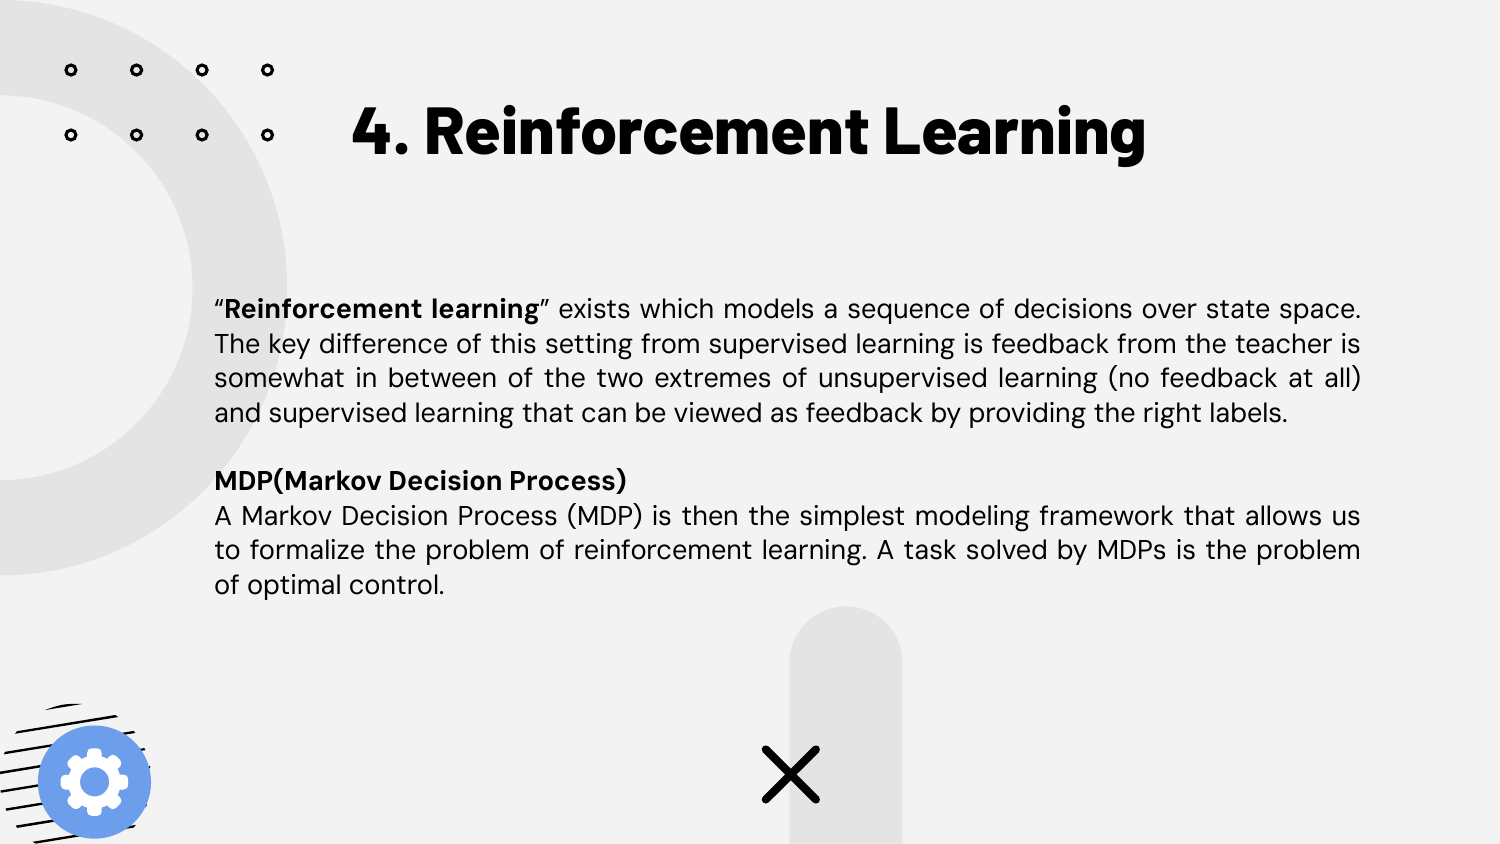

# 4. Reinforcement Learning
“Reinforcement learning” exists which models a sequence of decisions over state space. The key difference of this setting from supervised learning is feedback from the teacher is somewhat in between of the two extremes of unsupervised learning (no feedback at all) and supervised learning that can be viewed as feedback by providing the right labels.

MDP(Markov Decision Process)
A Markov Decision Process (MDP) is then the simplest modeling framework that allows us to formalize the problem of reinforcement learning. A task solved by MDPs is the problem of optimal control.